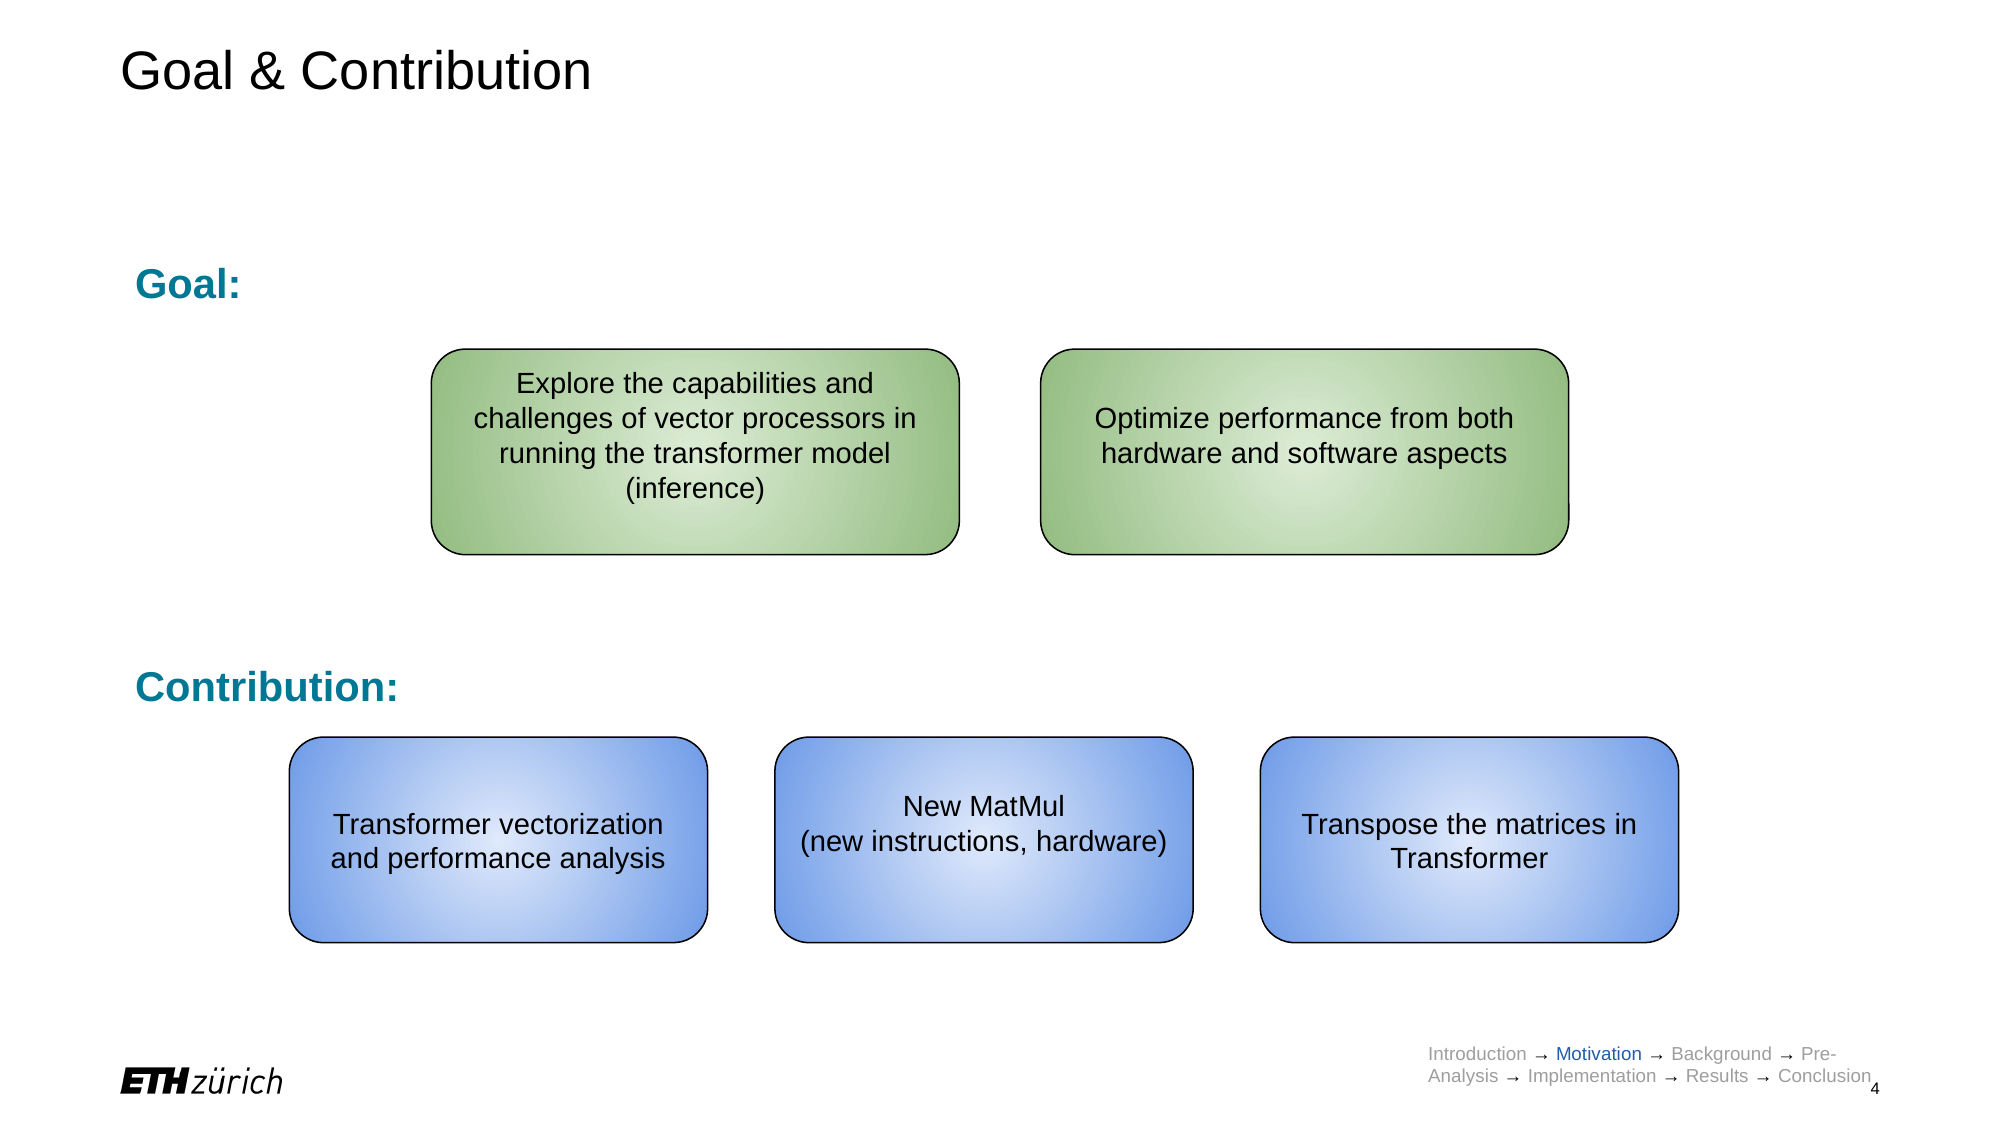

# Goal & Contribution
Goal:
Explore the capabilities and challenges of vector processors in running the transformer model (inference)

Optimize performance from both hardware and software aspects

Contribution:
Transformer vectorization and performance analysis
New MatMul
(new instructions, hardware)

Transpose the matrices in Transformer
Introduction → Motivation → Background → Pre-Analysis → Implementation → Results → Conclusion
4